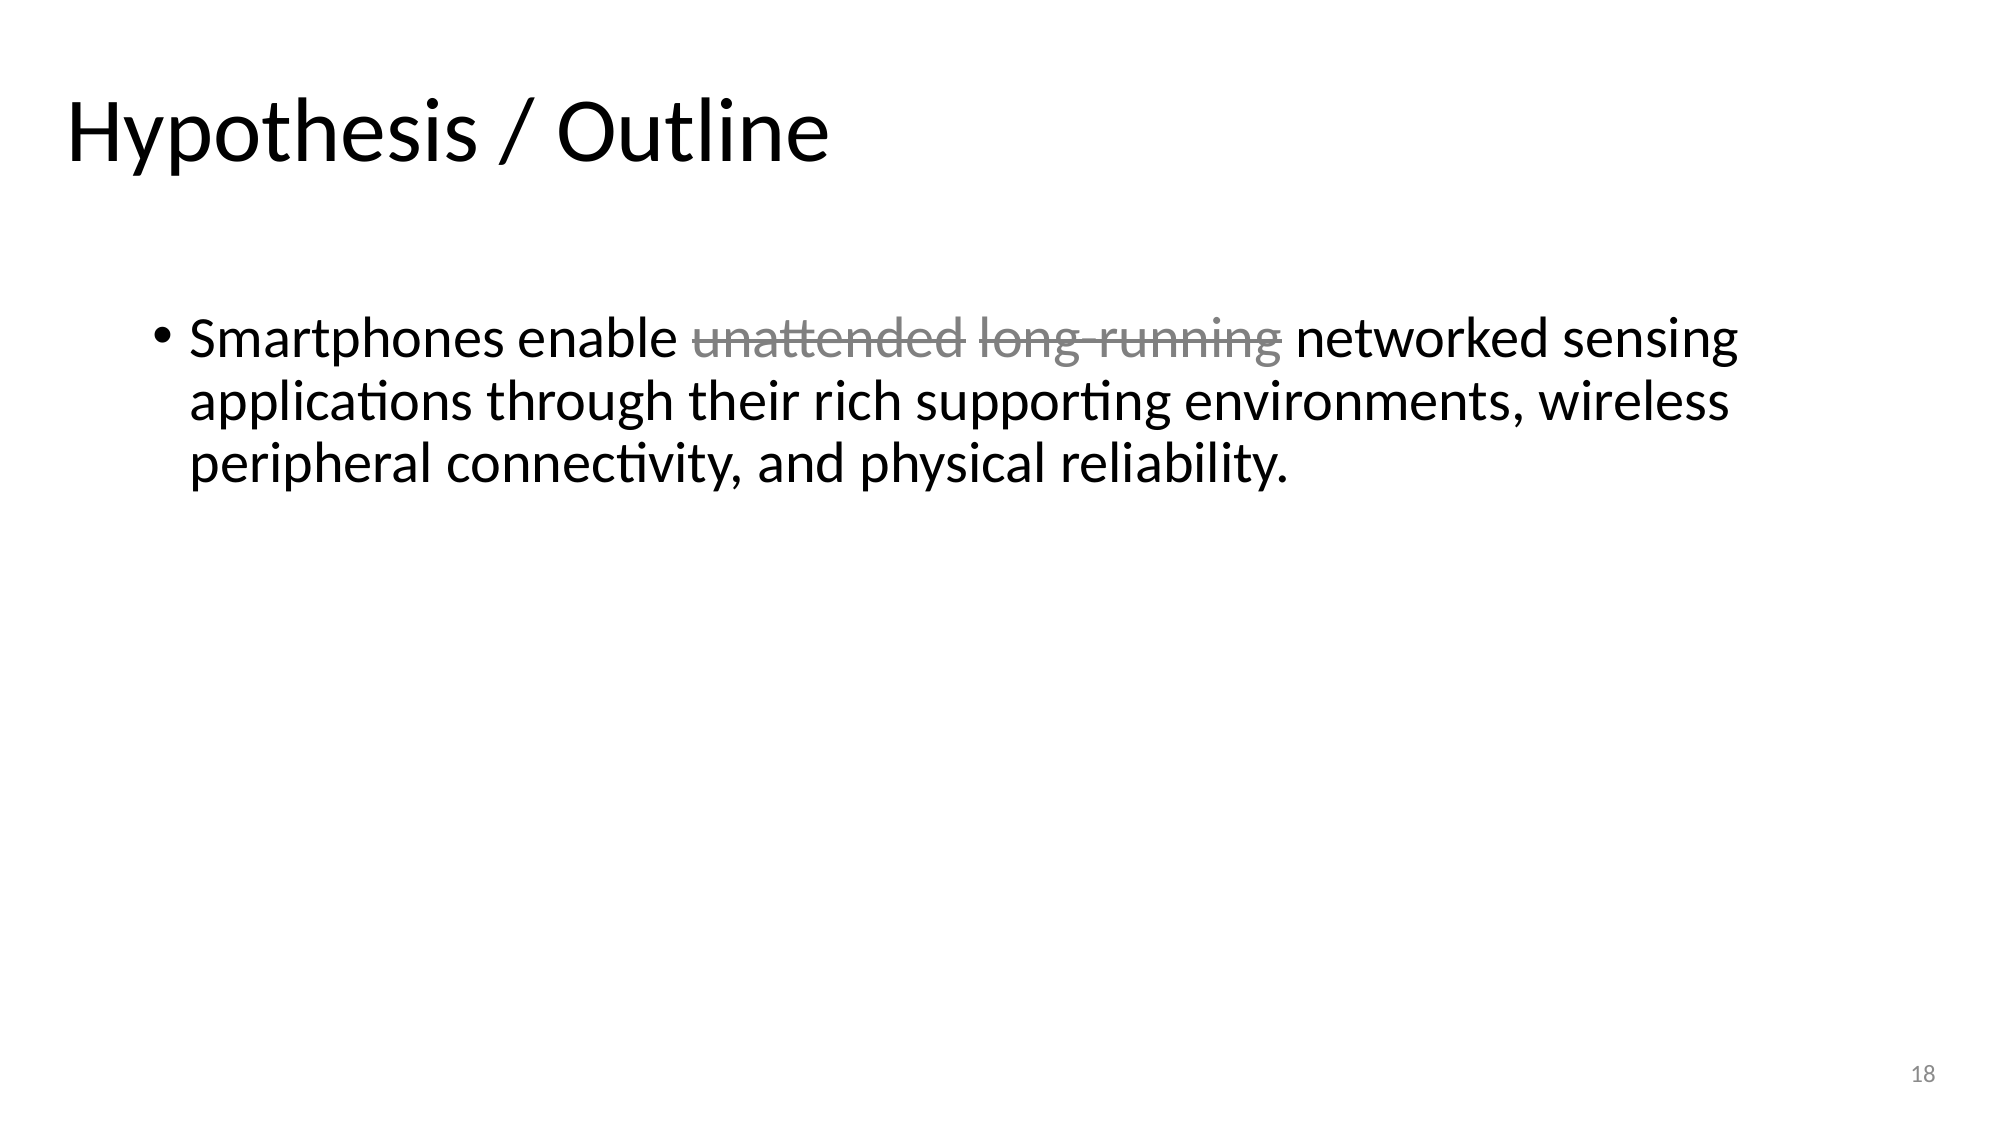

# Hypothesis / Outline
Smartphones enable unattended long-running networked sensing applications through their rich supporting environments, wireless peripheral connectivity, and physical reliability.
18